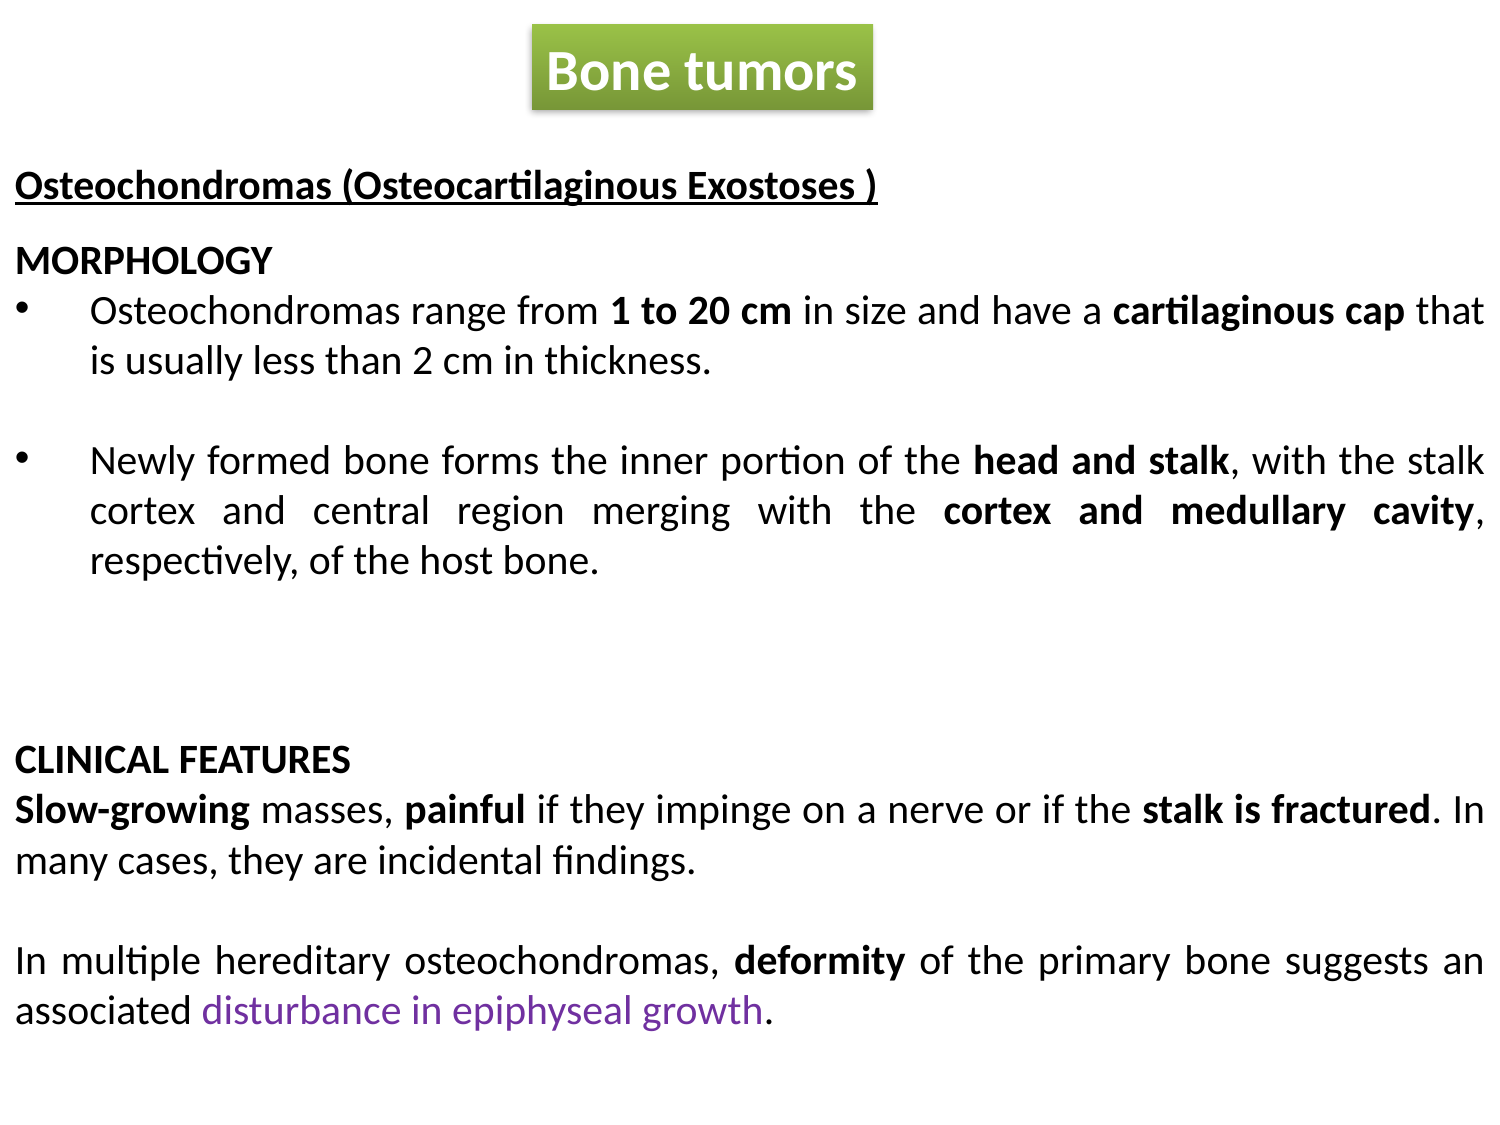

Bone tumors
Osteochondromas (Osteocartilaginous Exostoses )
MORPHOLOGY
Osteochondromas range from 1 to 20 cm in size and have a cartilaginous cap that is usually less than 2 cm in thickness.

Newly formed bone forms the inner portion of the head and stalk, with the stalk cortex and central region merging with the cortex and medullary cavity, respectively, of the host bone.
CLINICAL FEATURES
Slow-growing masses, painful if they impinge on a nerve or if the stalk is fractured. In many cases, they are incidental findings.

In multiple hereditary osteochondromas, deformity of the primary bone suggests an associated disturbance in epiphyseal growth.